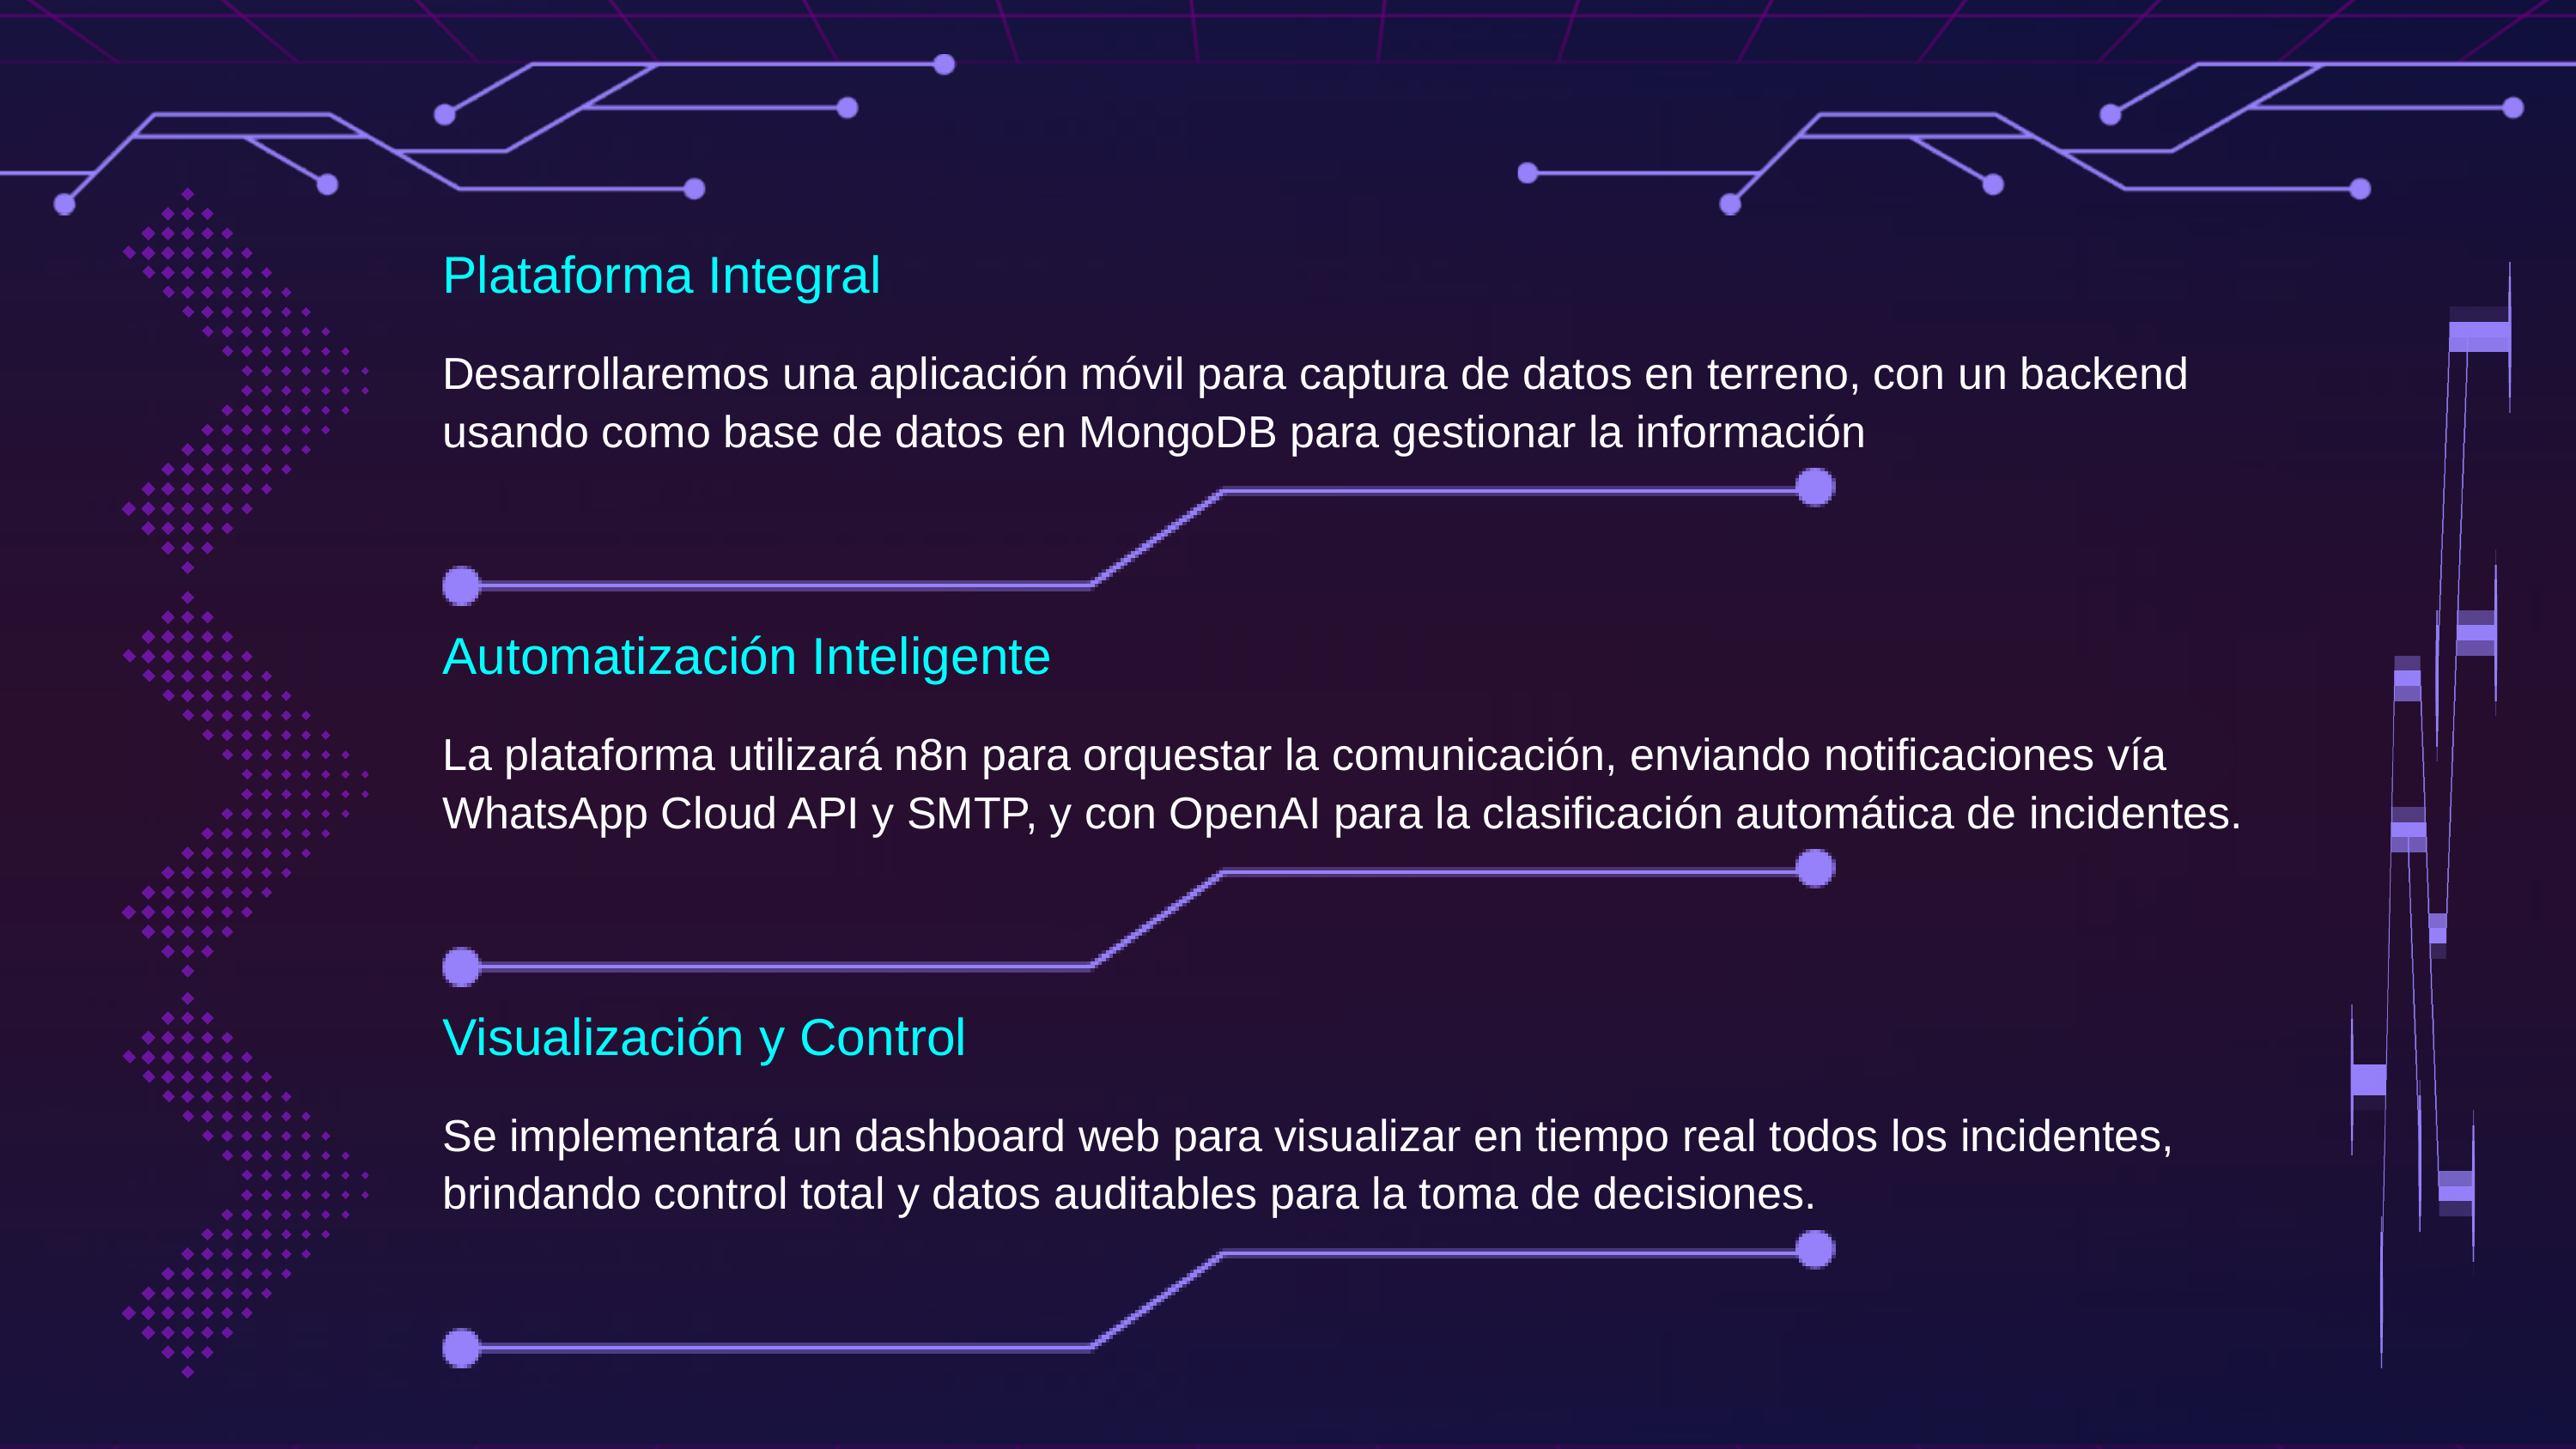

Plataforma Integral
Desarrollaremos una aplicación móvil para captura de datos en terreno, con un backend usando como base de datos en MongoDB para gestionar la información

Automatización Inteligente
La plataforma utilizará n8n para orquestar la comunicación, enviando notificaciones vía WhatsApp Cloud API y SMTP, y con OpenAI para la clasificación automática de incidentes.

Visualización y Control
Se implementará un dashboard web para visualizar en tiempo real todos los incidentes, brindando control total y datos auditables para la toma de decisiones.